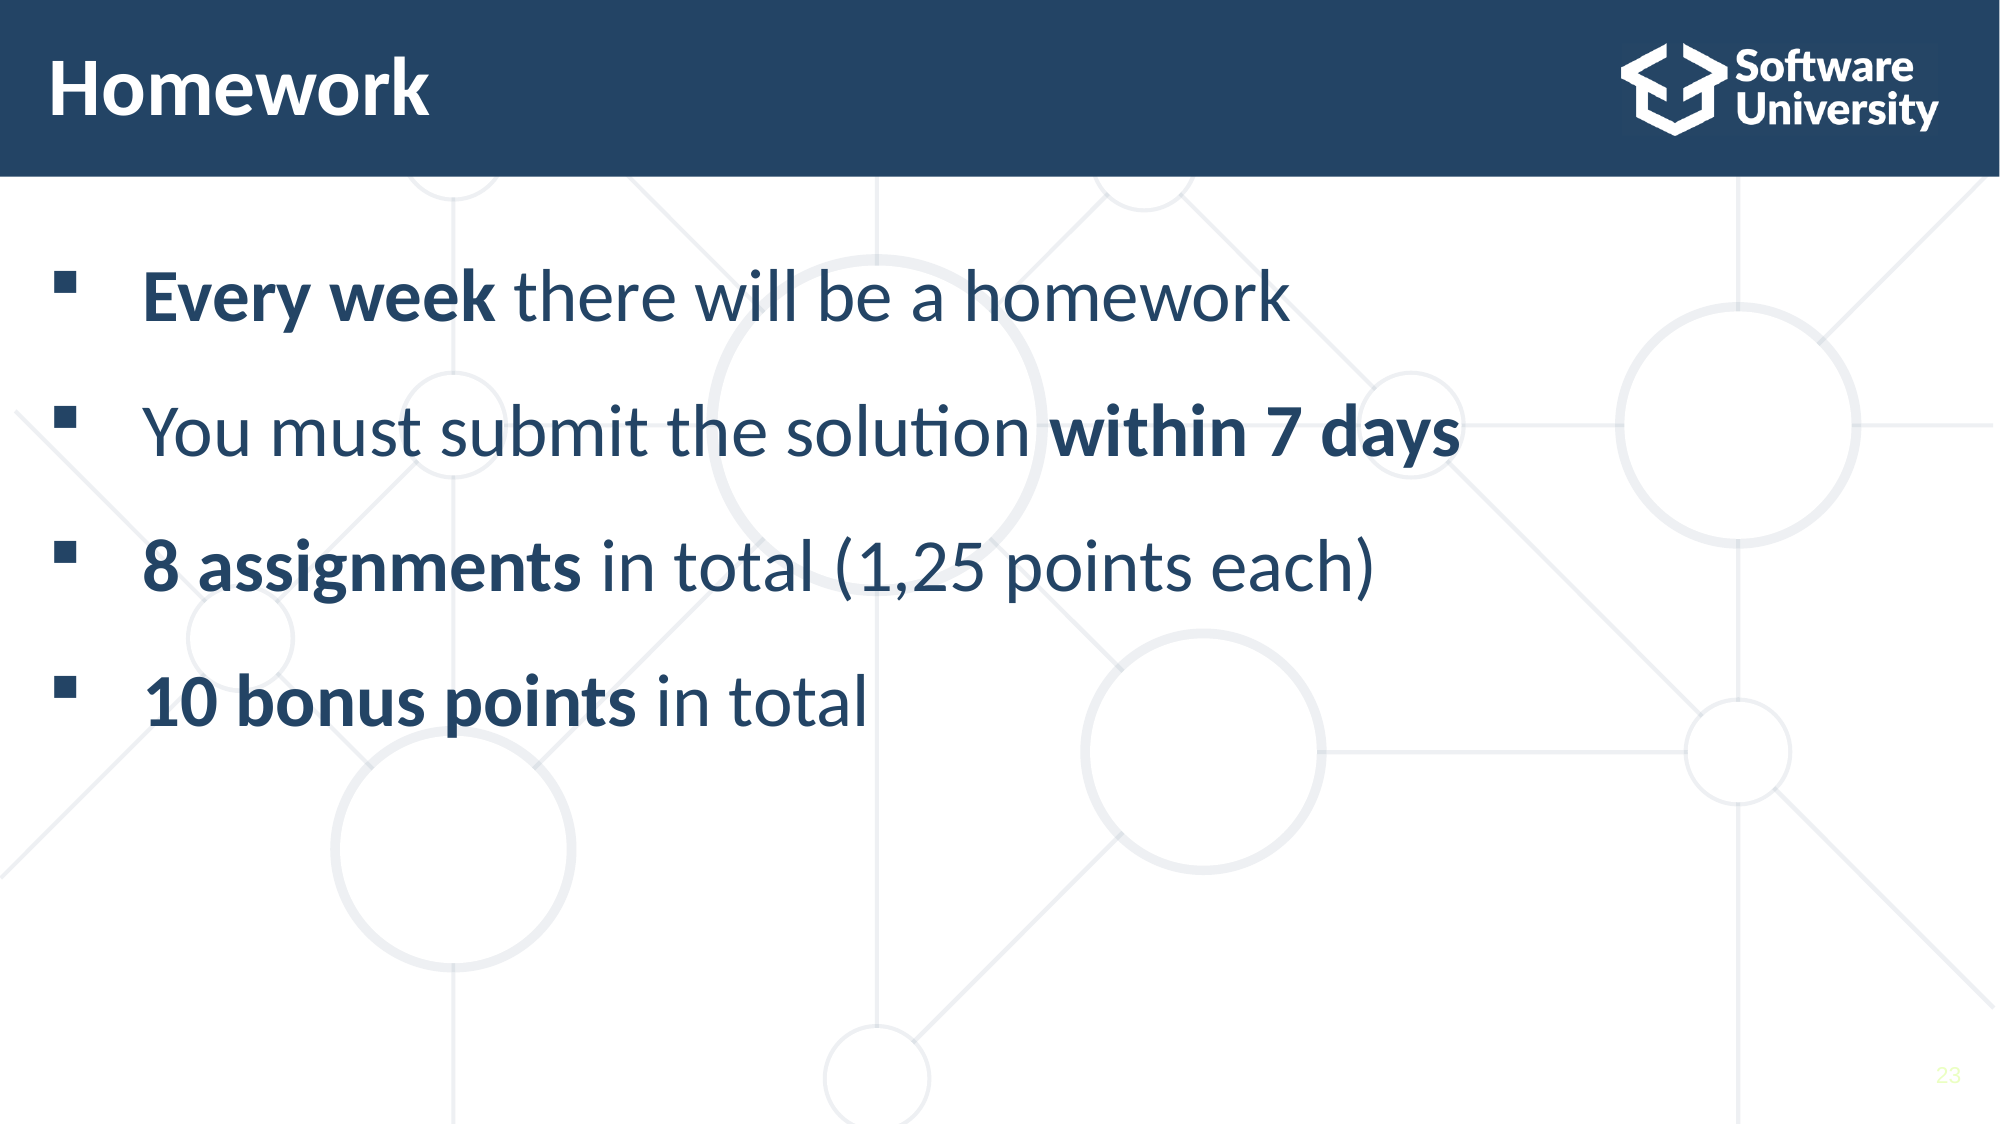

# Homework
Every week there will be a homework
You must submit the solution within 7 days
8 assignments in total (1,25 points each)
10 bonus points in total
23